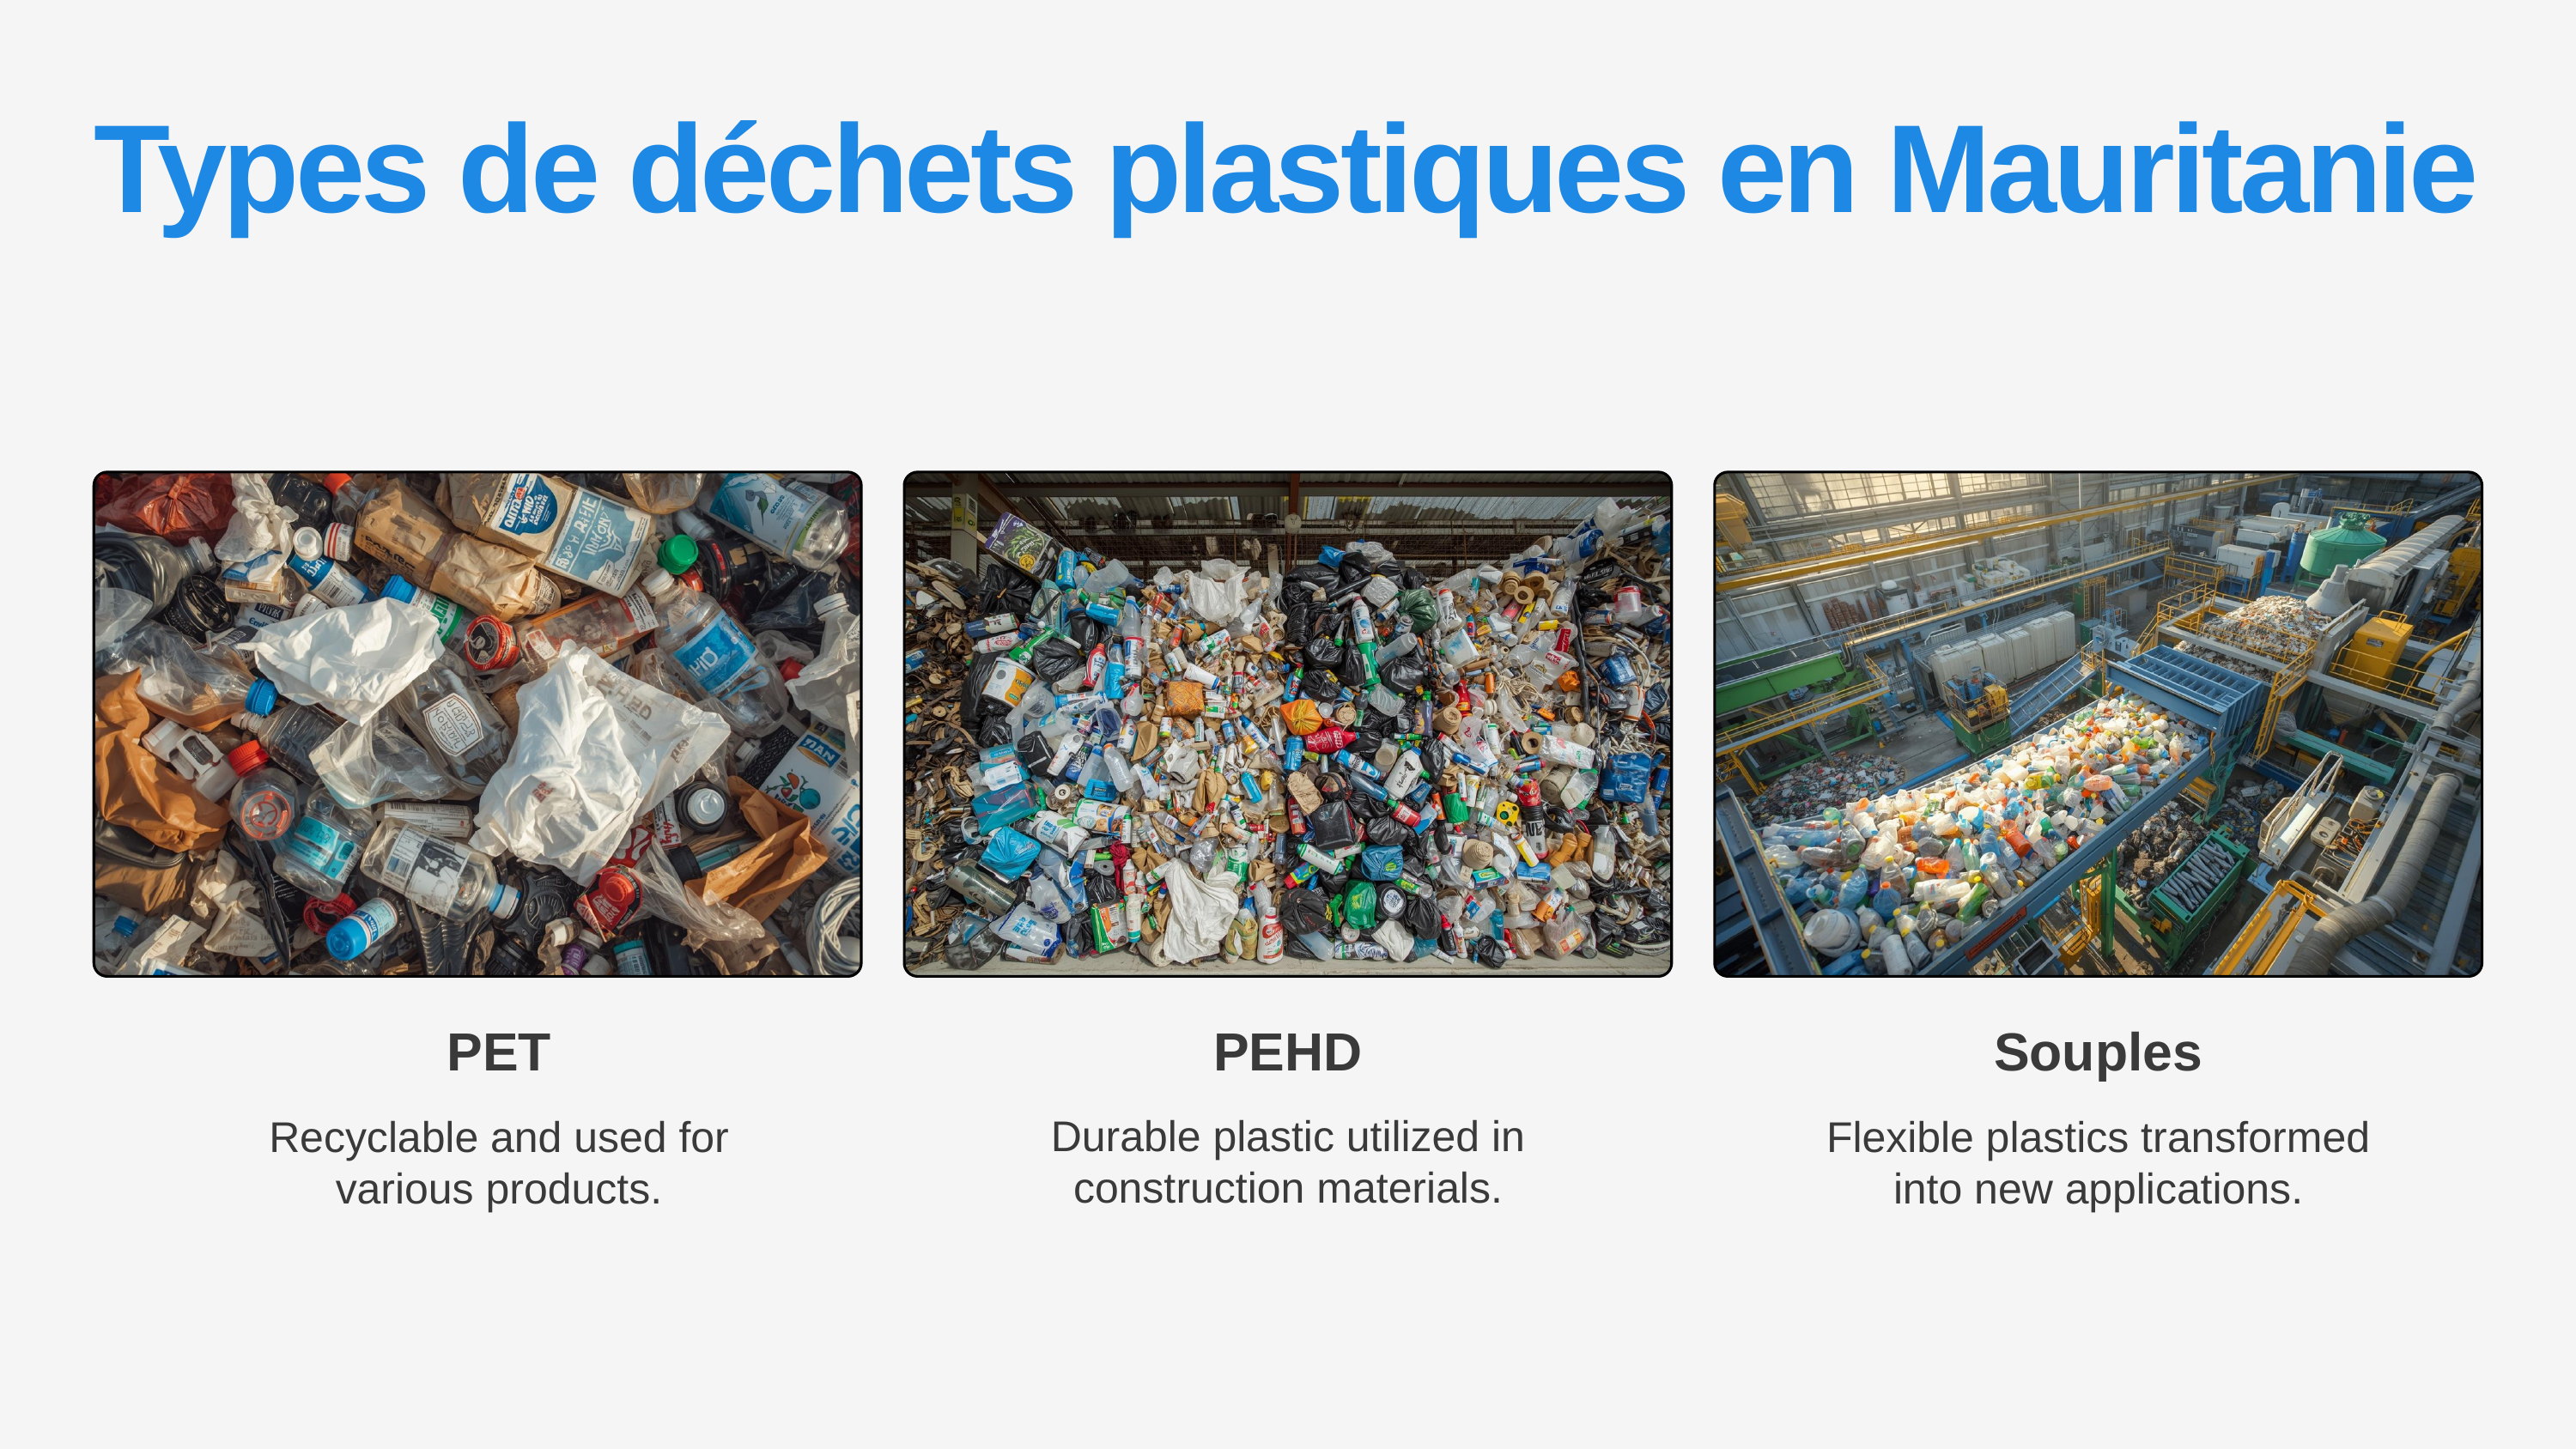

Types de déchets plastiques en Mauritanie

PEHD
Durable plastic utilized in construction materials.
PET
Recyclable and used for various products.
Souples
Flexible plastics transformed into new applications.